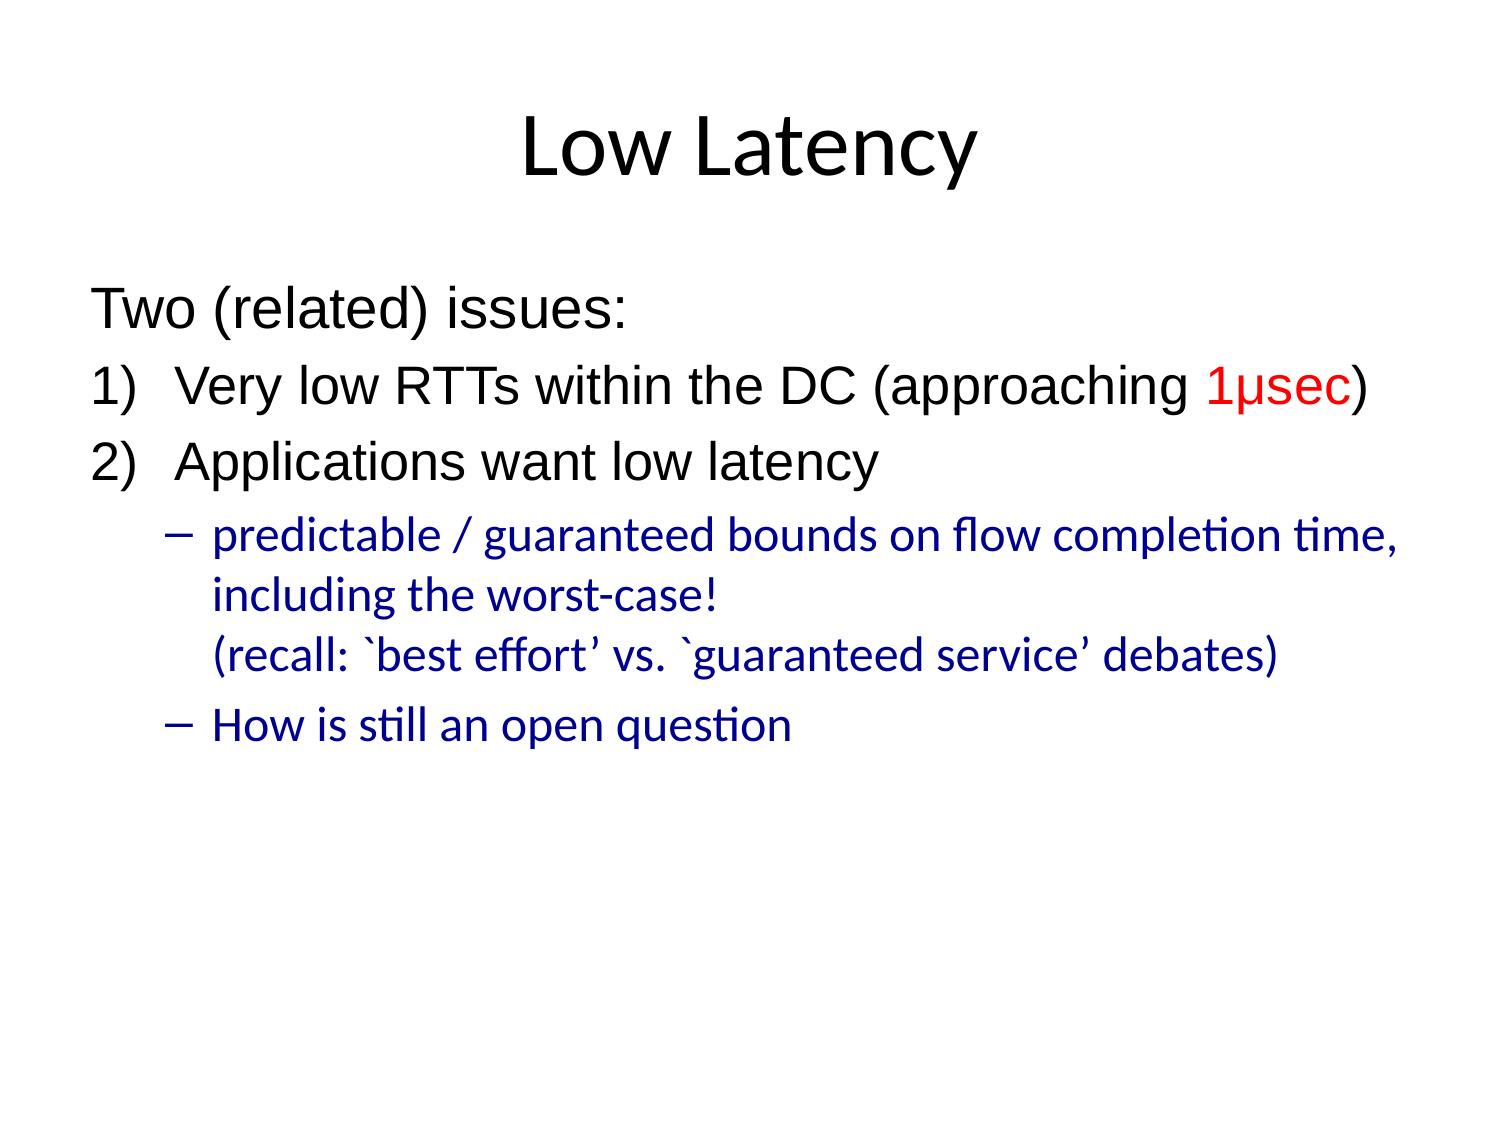

# Low Latency
Two (related) issues:
Very low RTTs within the DC (approaching 1μsec)
Applications want low latency
predictable / guaranteed bounds on flow completion time, including the worst-case!
(recall: `best effort’ vs. `guaranteed service’ debates)
How is still an open question